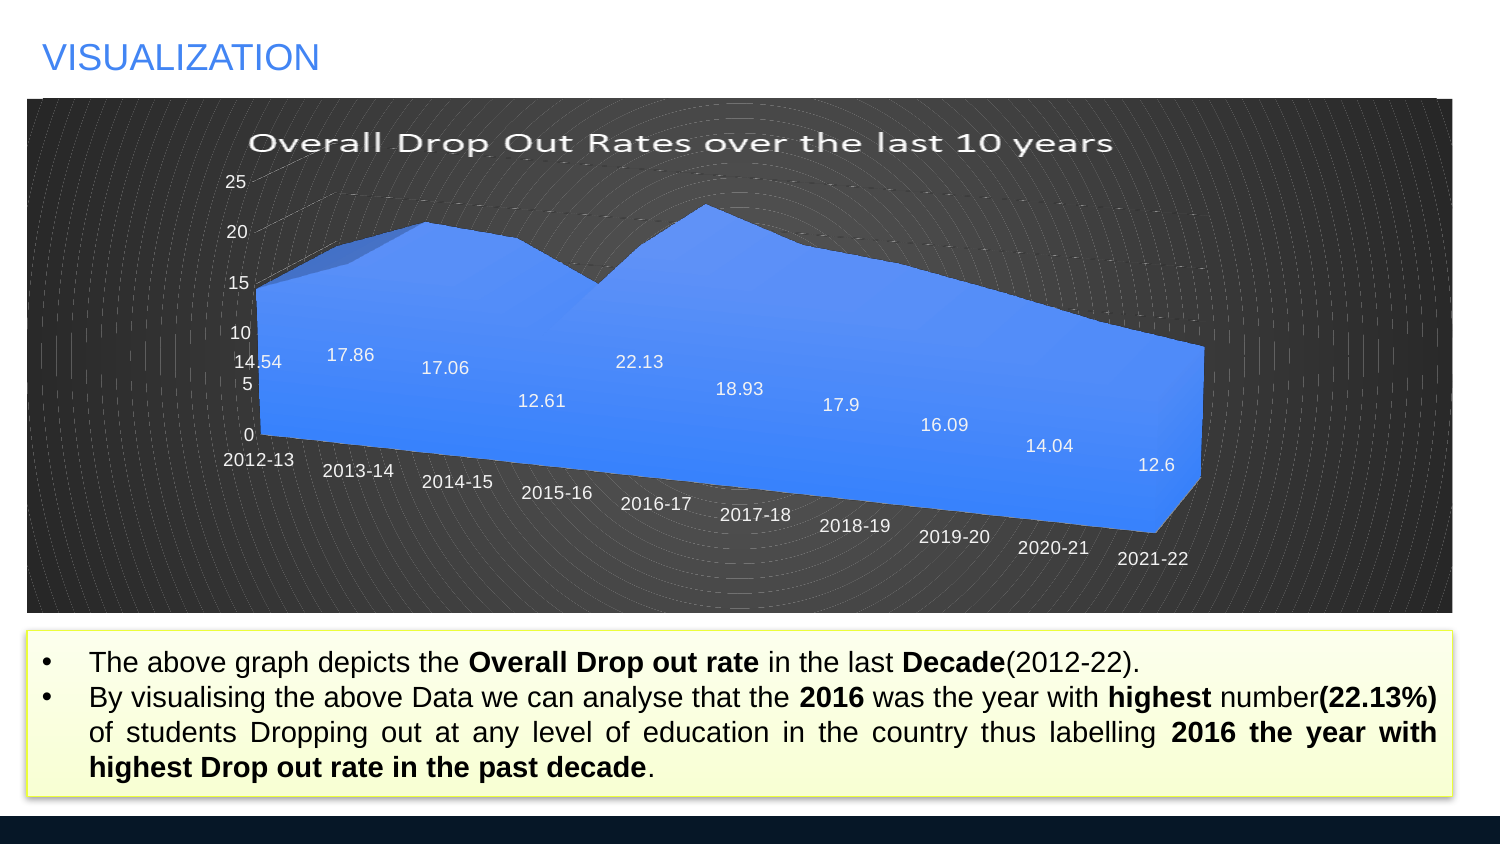

VISUALIZATION

[unsupported chart]

The above graph depicts the Overall Drop out rate in the last Decade(2012-22).
By visualising the above Data we can analyse that the 2016 was the year with highest number(22.13%) of students Dropping out at any level of education in the country thus labelling 2016 the year with highest Drop out rate in the past decade.